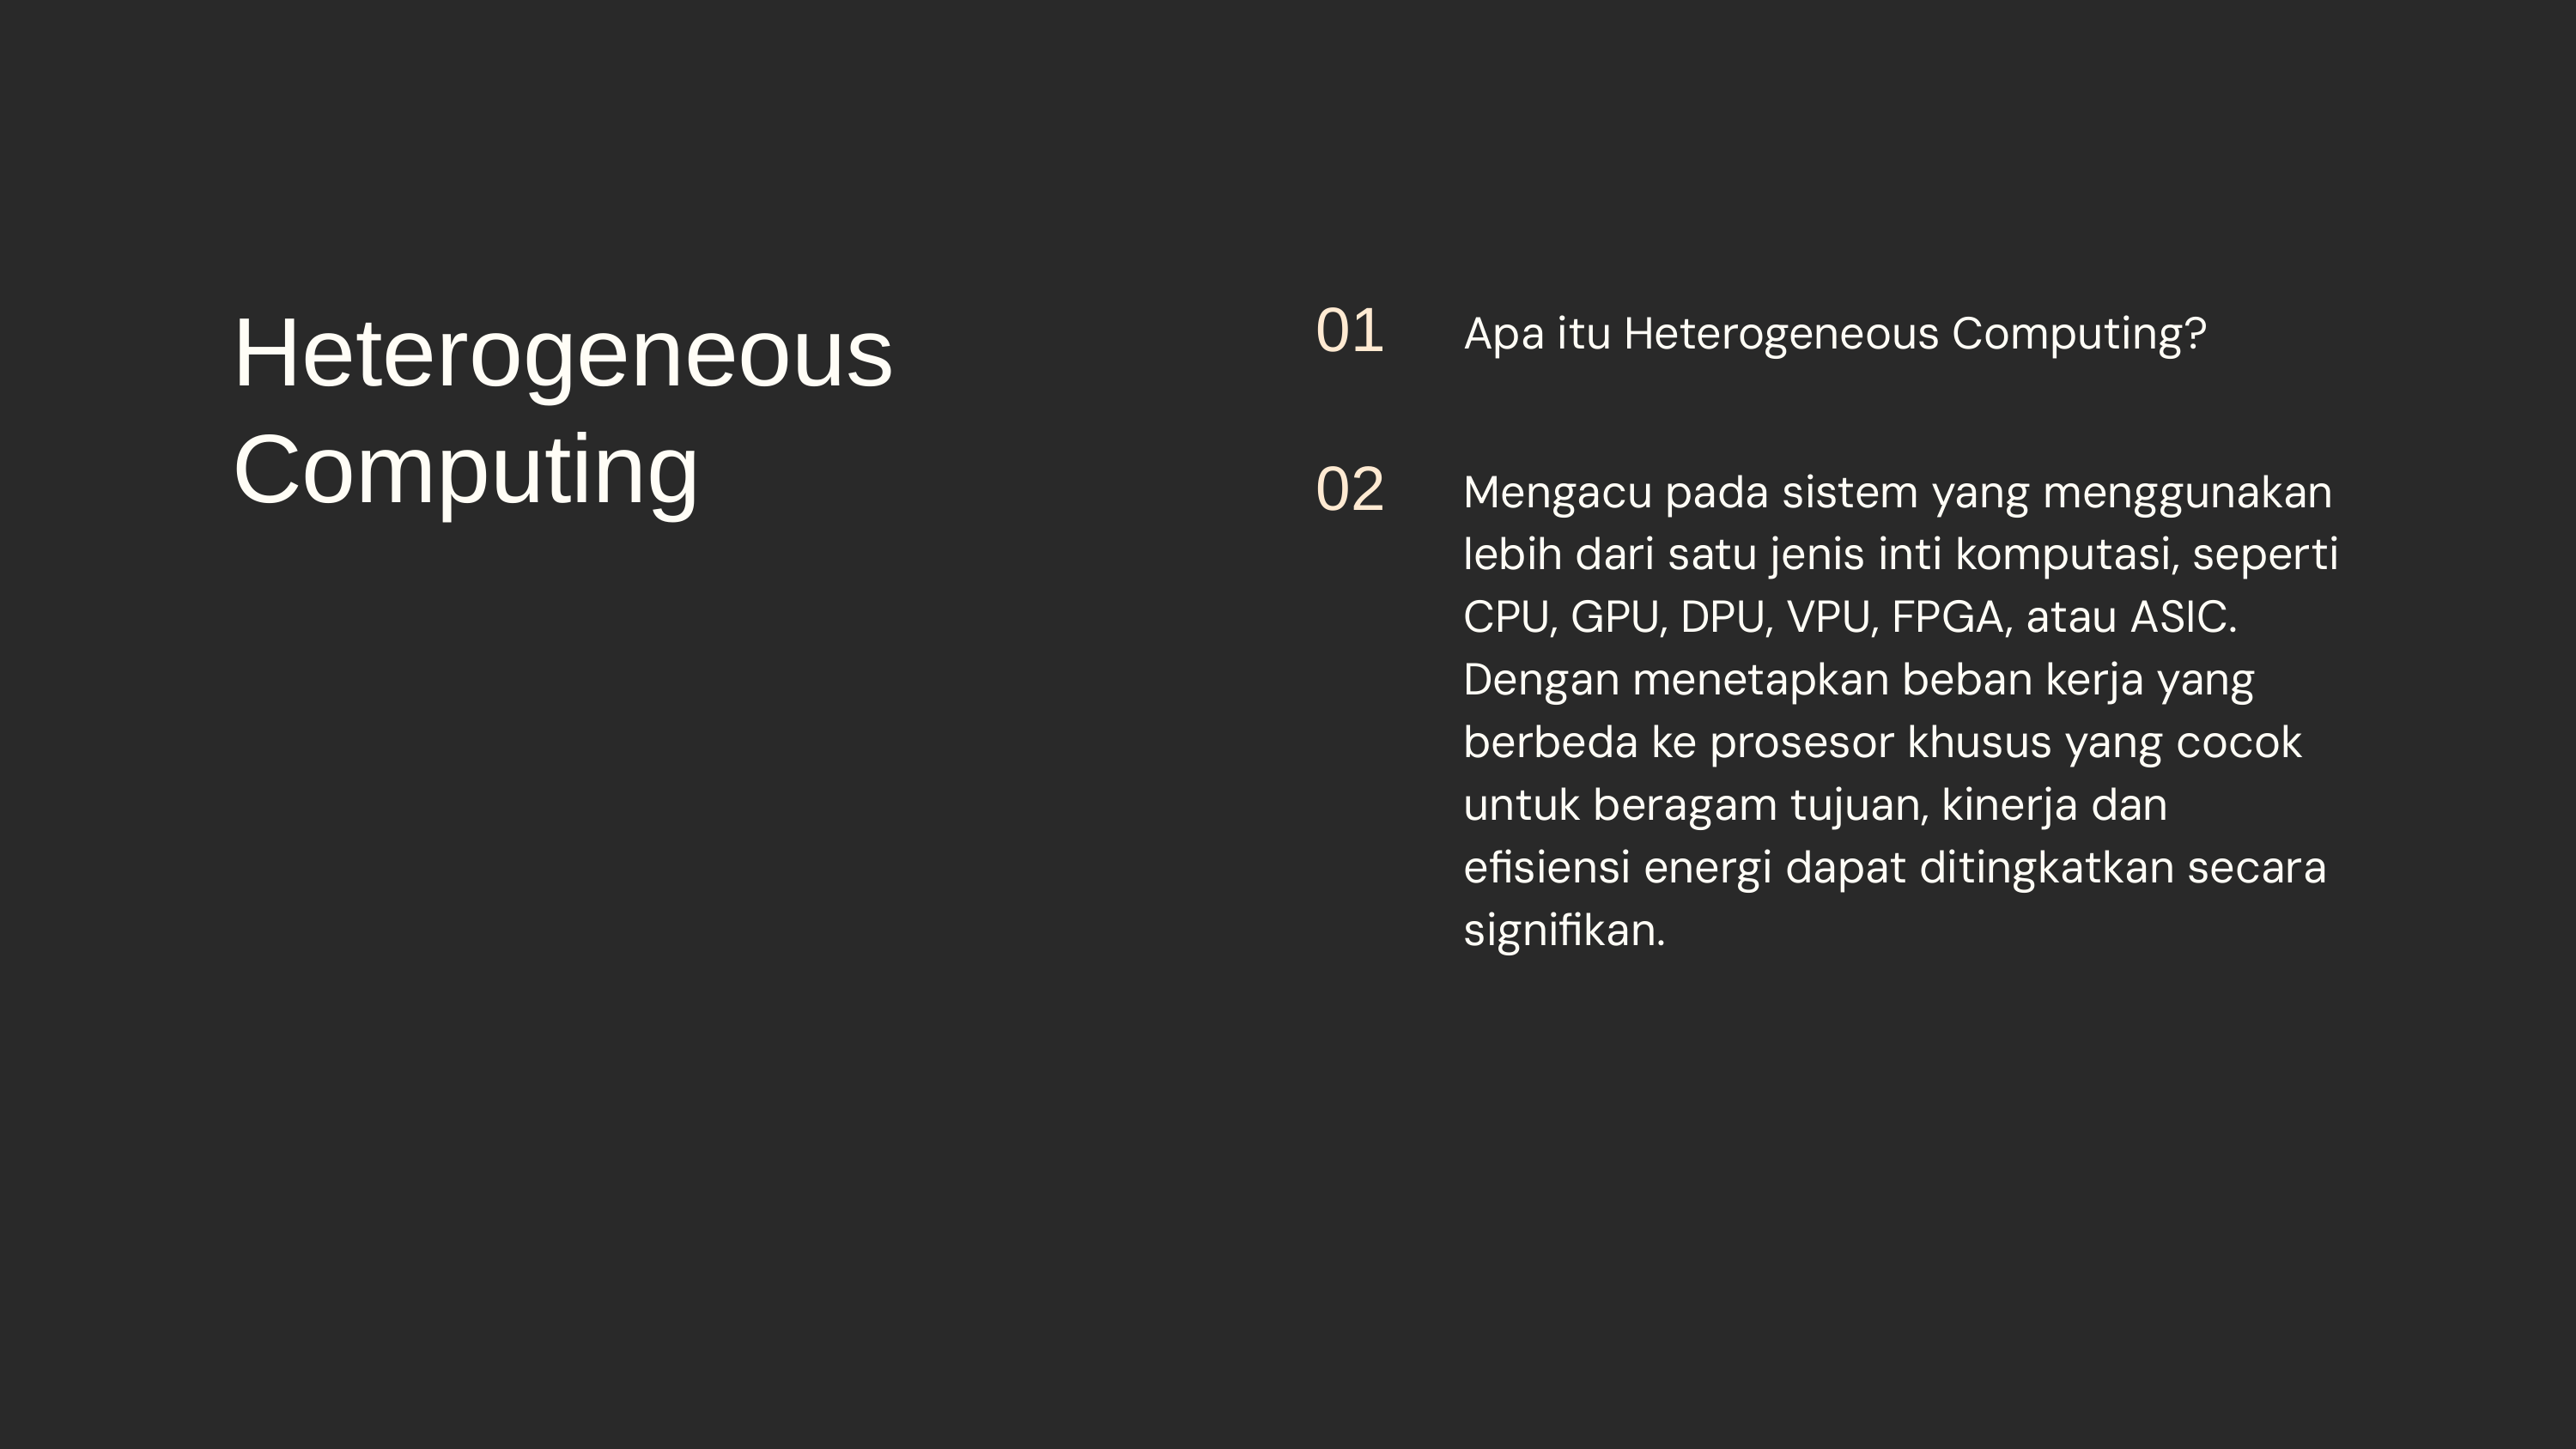

Heterogeneous Computing

01
Apa itu Heterogeneous Computing?
02
Mengacu pada sistem yang menggunakan lebih dari satu jenis inti komputasi, seperti CPU, GPU, DPU, VPU, FPGA, atau ASIC. Dengan menetapkan beban kerja yang berbeda ke prosesor khusus yang cocok untuk beragam tujuan, kinerja dan efisiensi energi dapat ditingkatkan secara signifikan.